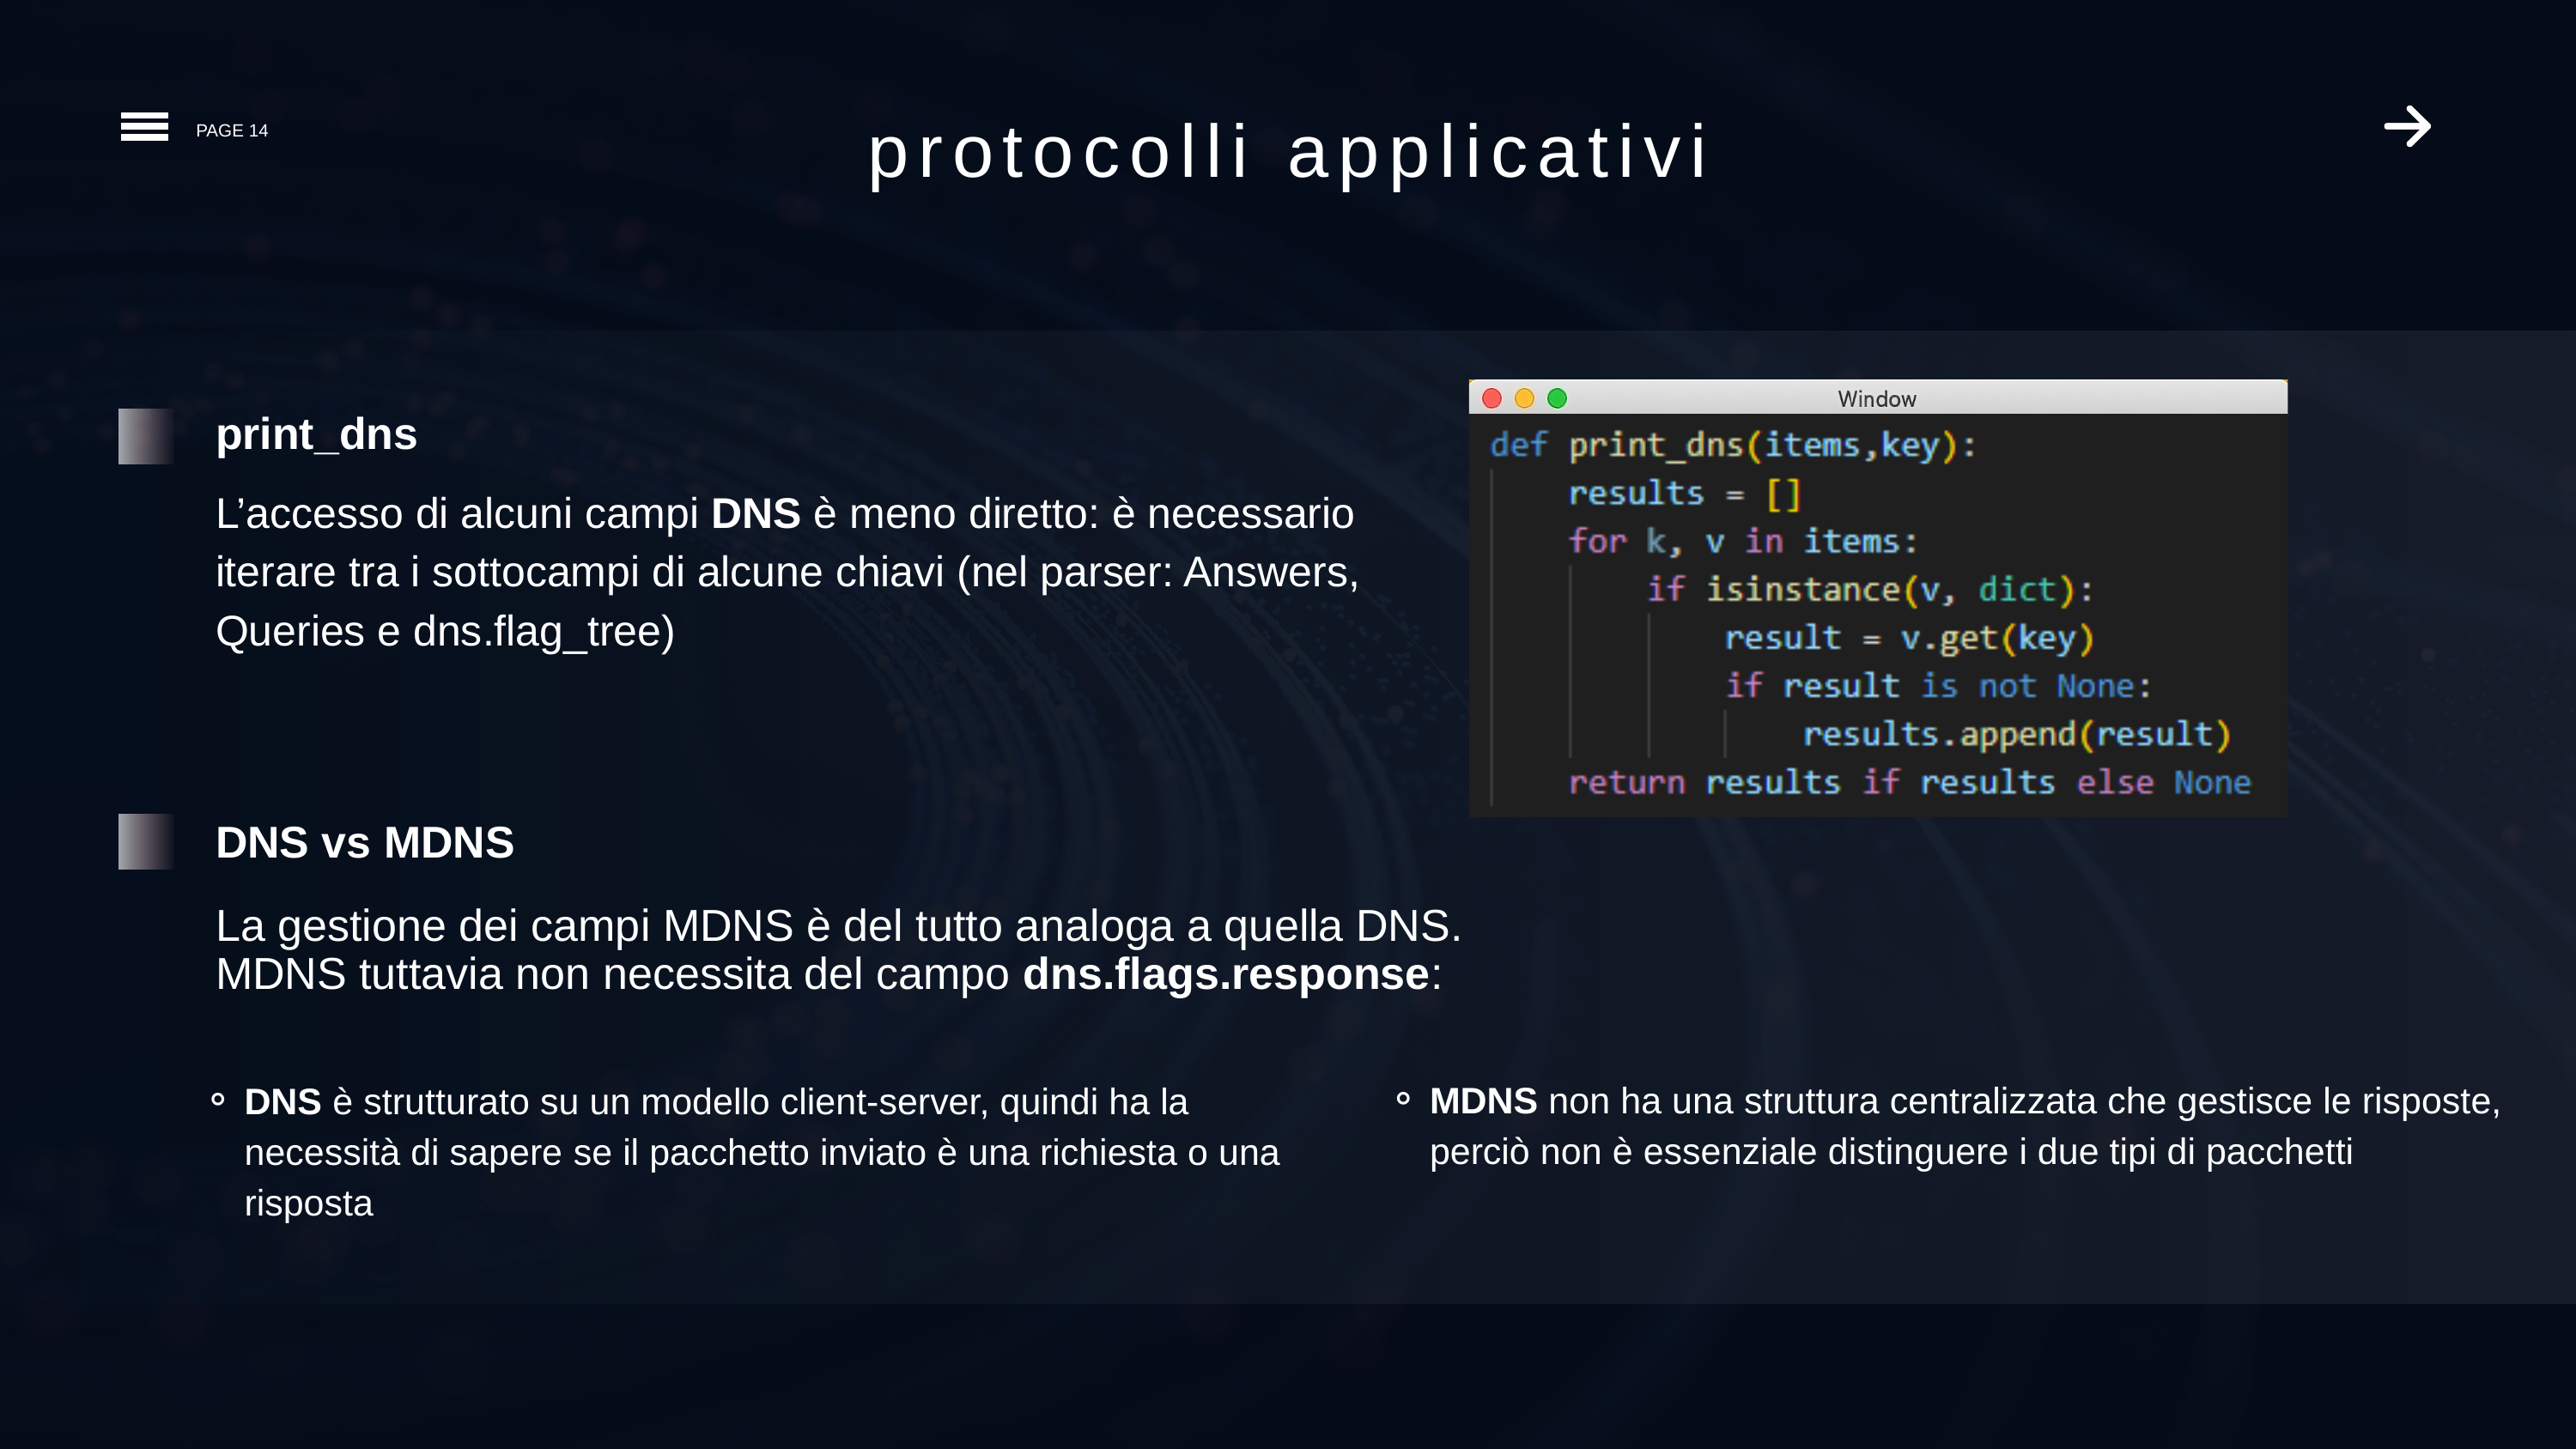

protocolli applicativi

PAGE 14

print_dns
L’accesso di alcuni campi DNS è meno diretto: è necessario iterare tra i sottocampi di alcune chiavi (nel parser: Answers, Queries e dns.flag_tree)

DNS vs MDNS
La gestione dei campi MDNS è del tutto analoga a quella DNS.
MDNS tuttavia non necessita del campo dns.flags.response:

DNS è strutturato su un modello client-server, quindi ha la necessità di sapere se il pacchetto inviato è una richiesta o una risposta
MDNS non ha una struttura centralizzata che gestisce le risposte, perciò non è essenziale distinguere i due tipi di pacchetti